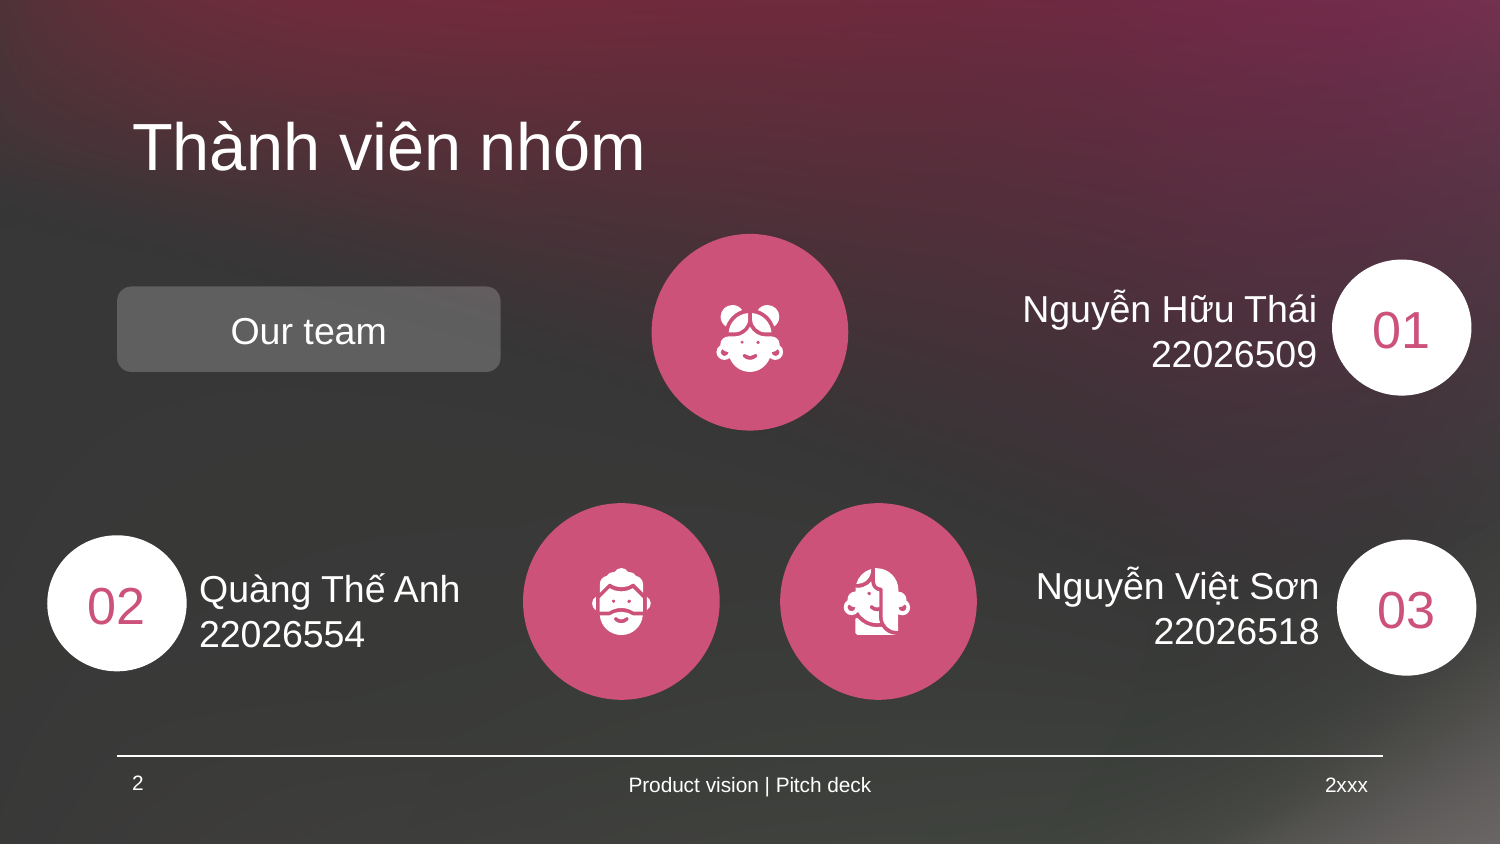

# Thành viên nhóm

01
Nguyễn Hữu Thái
22026509
Our team

02
03
 Nguyễn Việt Sơn
22026518
Quàng Thế Anh
22026554

2
Product vision | Pitch deck
2xxx